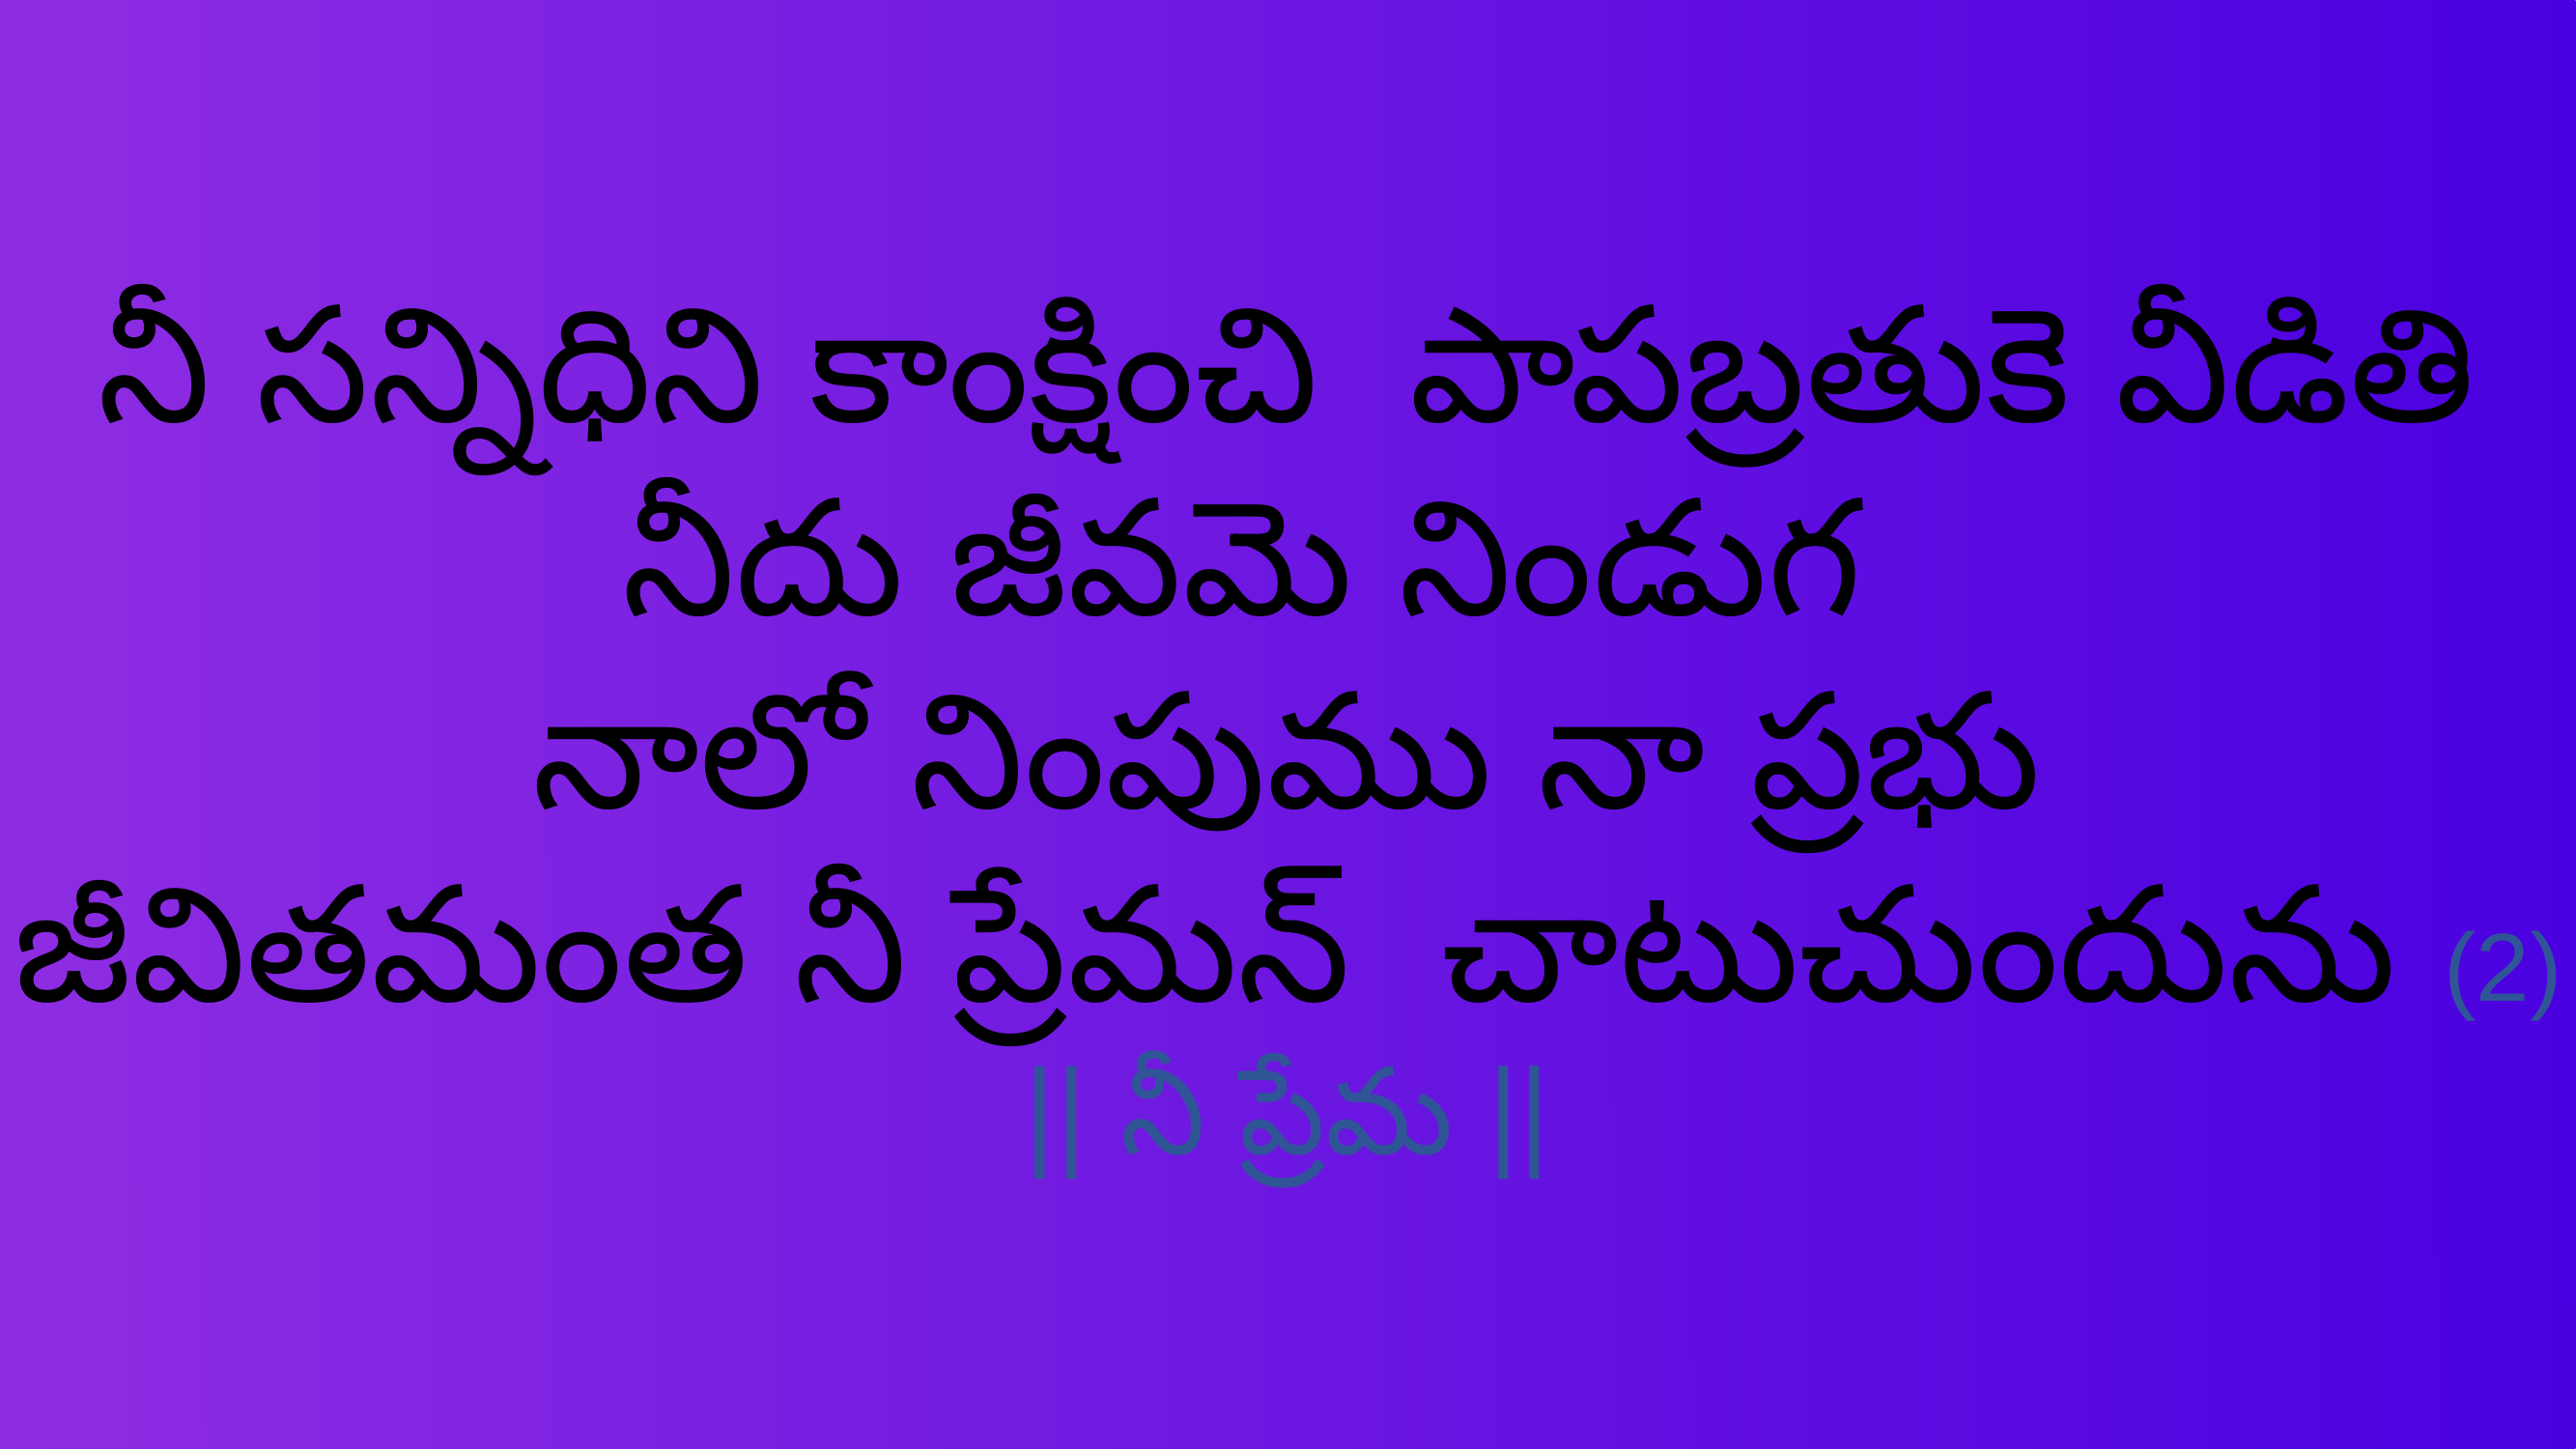

నీ సన్నిధిని కాంక్షించి  పాపబ్రతుకె వీడితి
నీదు జీవమె నిండుగ
నాలో నింపుము నా ప్రభు
జీవితమంత నీ ప్రేమన్  చాటుచుందును (2)
|| నీ ప్రేమ ||